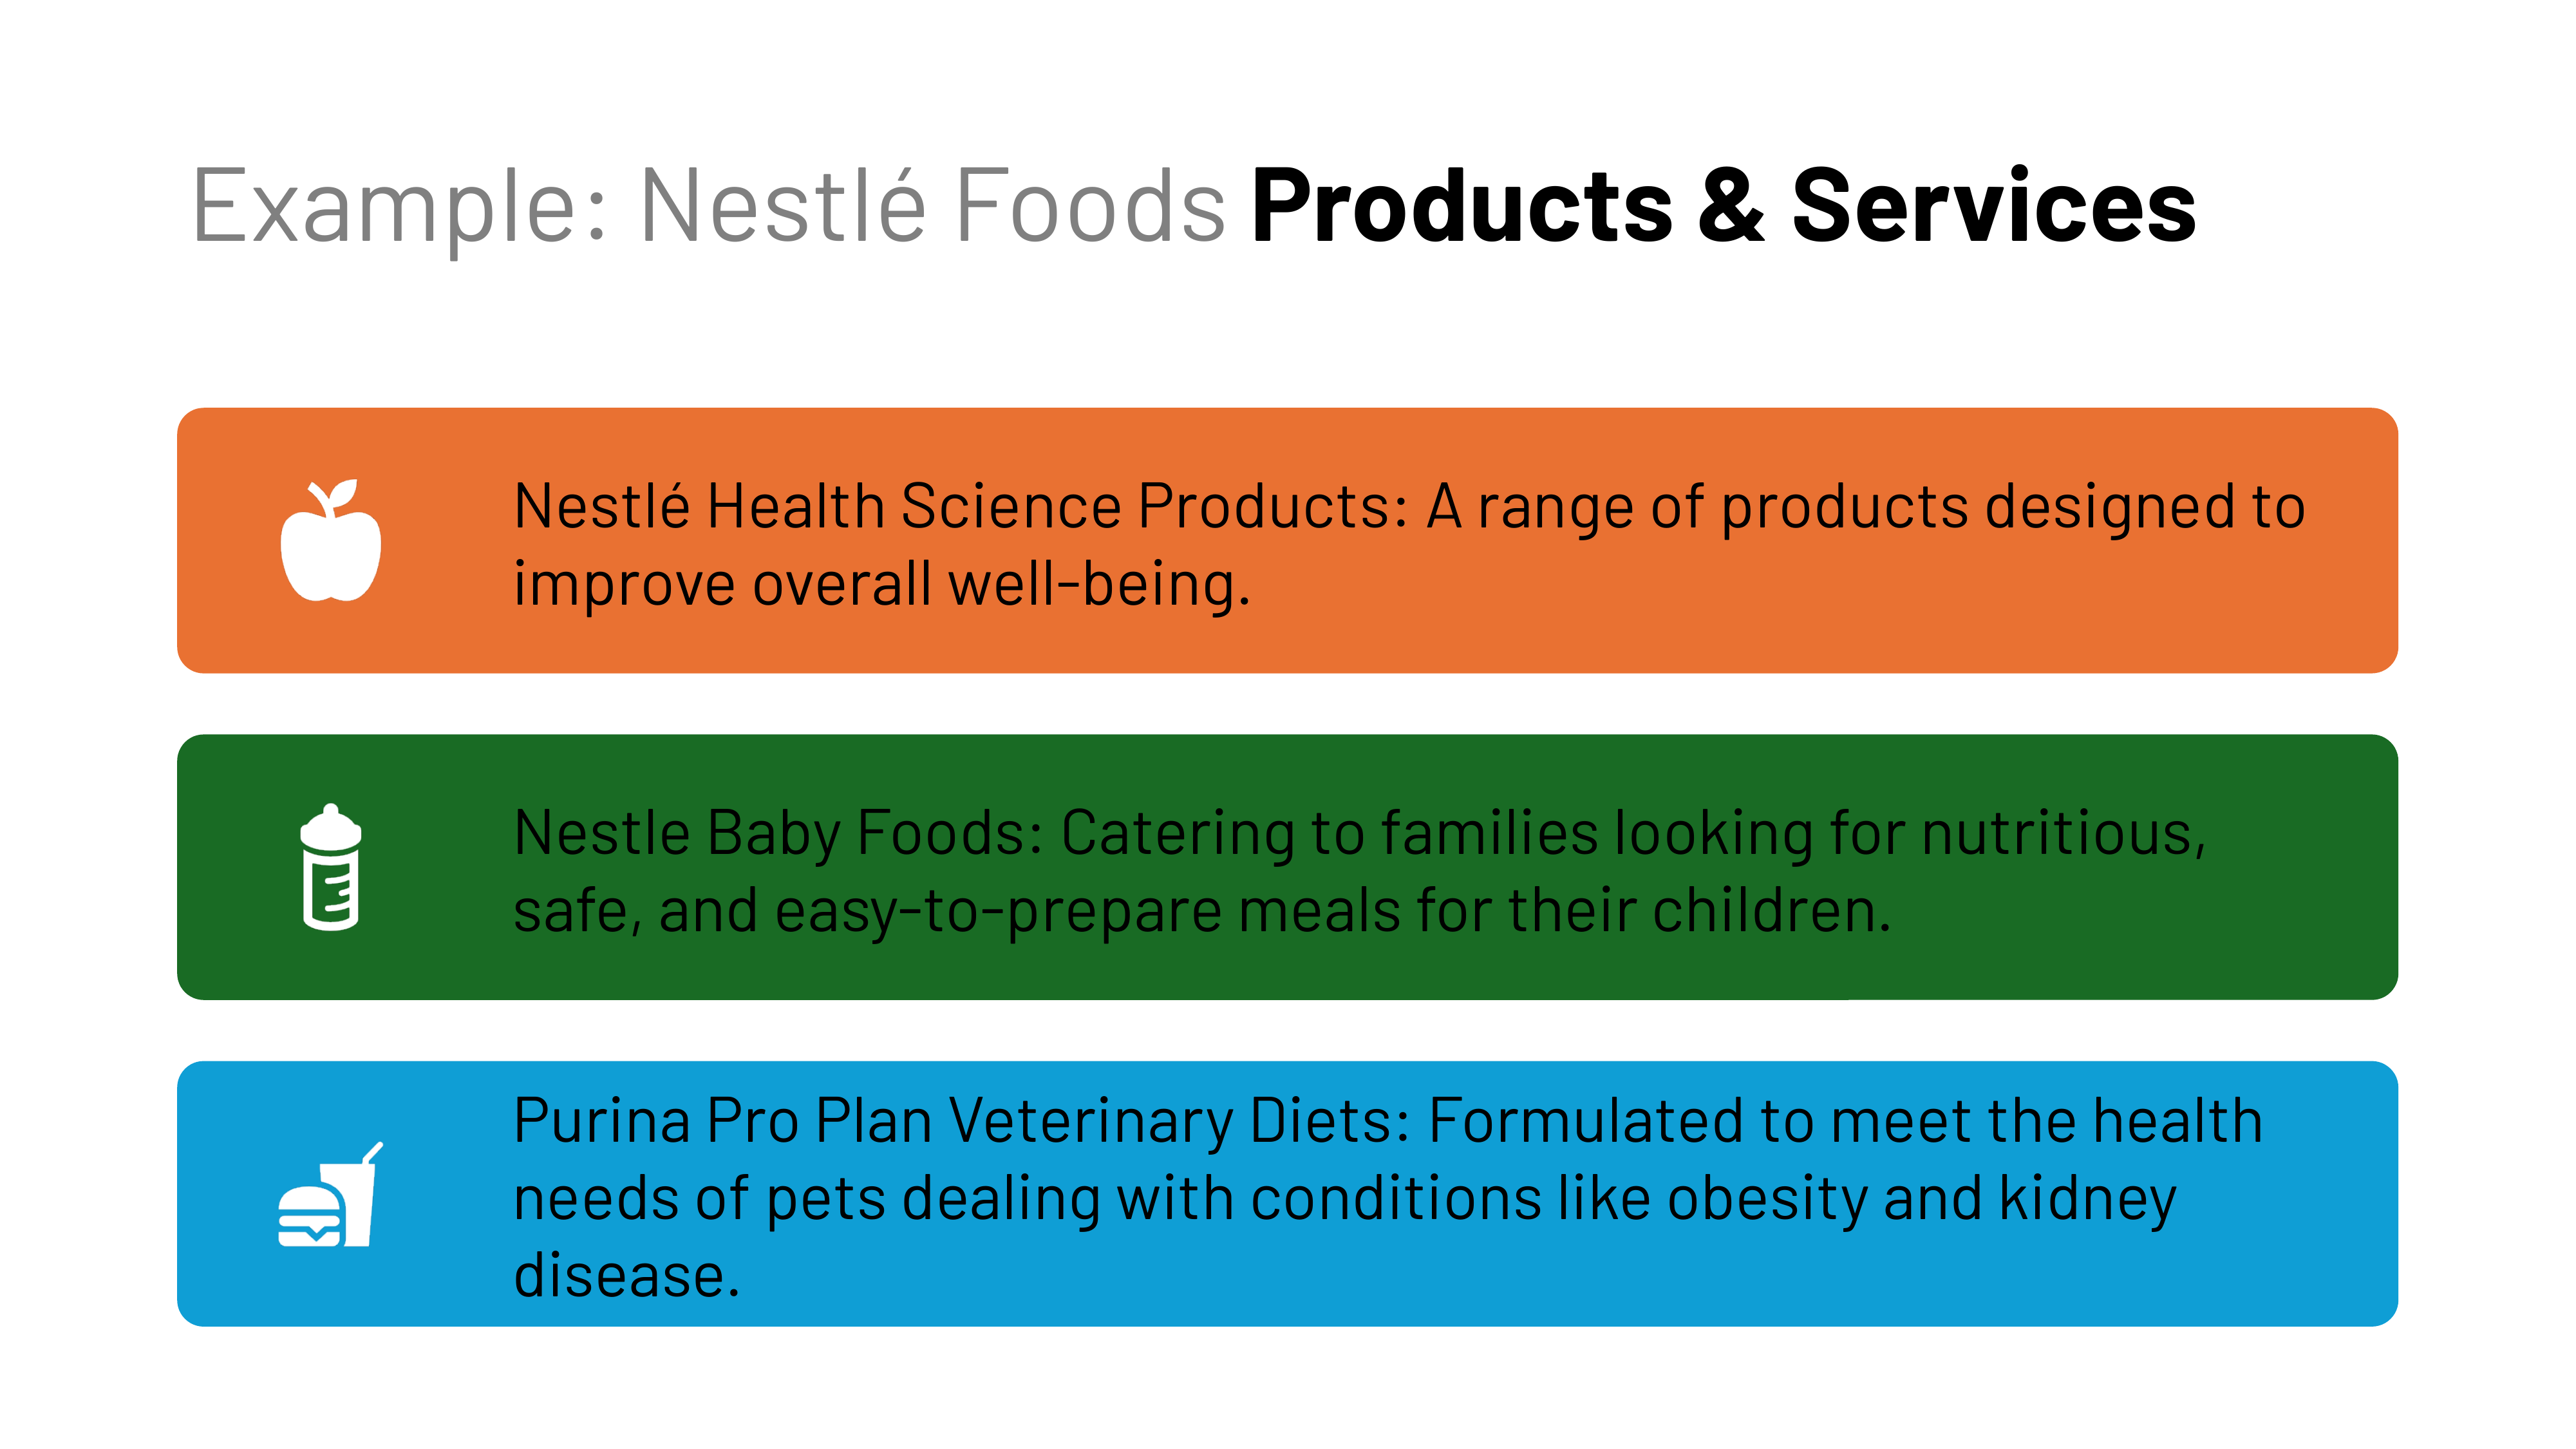

# Example: Nestlé Foods Products & Services
Nestlé Health Science Products: A range of products designed to improve overall well-being.
Nestle Baby Foods: Catering to families looking for nutritious, safe, and easy-to-prepare meals for their children.
Purina Pro Plan Veterinary Diets: Formulated to meet the health needs of pets dealing with conditions like obesity and kidney disease.